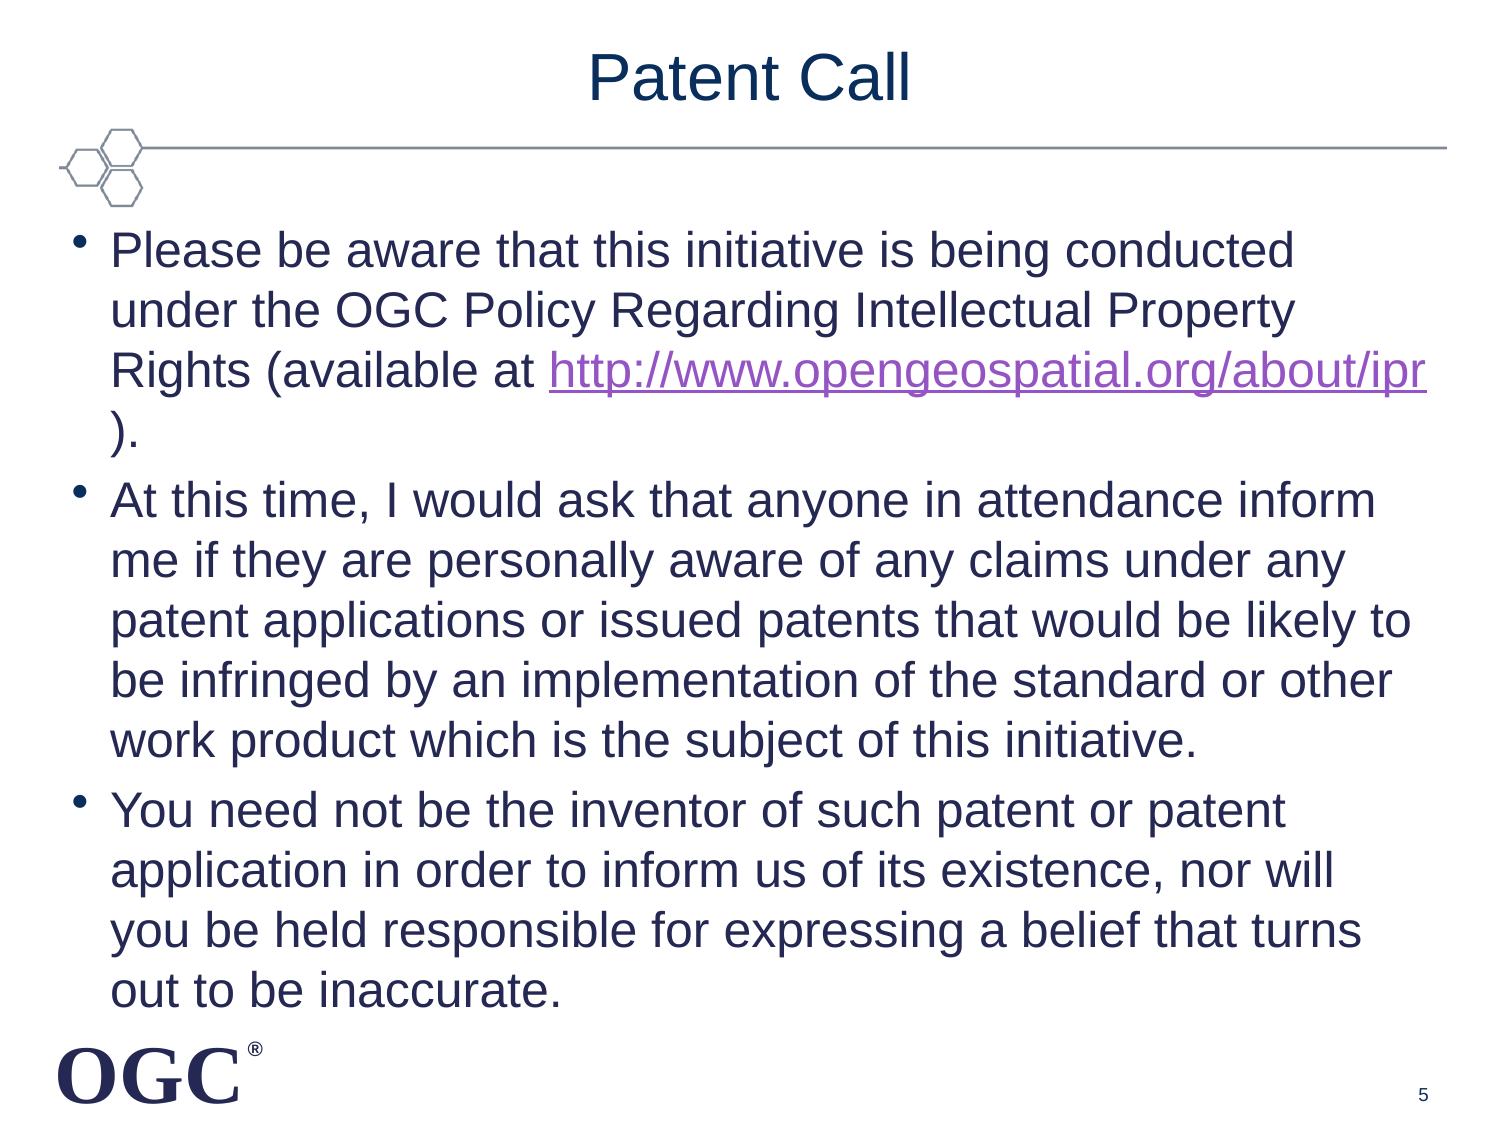

# Patent Call
Please be aware that this initiative is being conducted under the OGC Policy Regarding Intellectual Property Rights (available at http://www.opengeospatial.org/about/ipr).
At this time, I would ask that anyone in attendance inform me if they are personally aware of any claims under any patent applications or issued patents that would be likely to be infringed by an implementation of the standard or other work product which is the subject of this initiative.
You need not be the inventor of such patent or patent application in order to inform us of its existence, nor will you be held responsible for expressing a belief that turns out to be inaccurate.
5